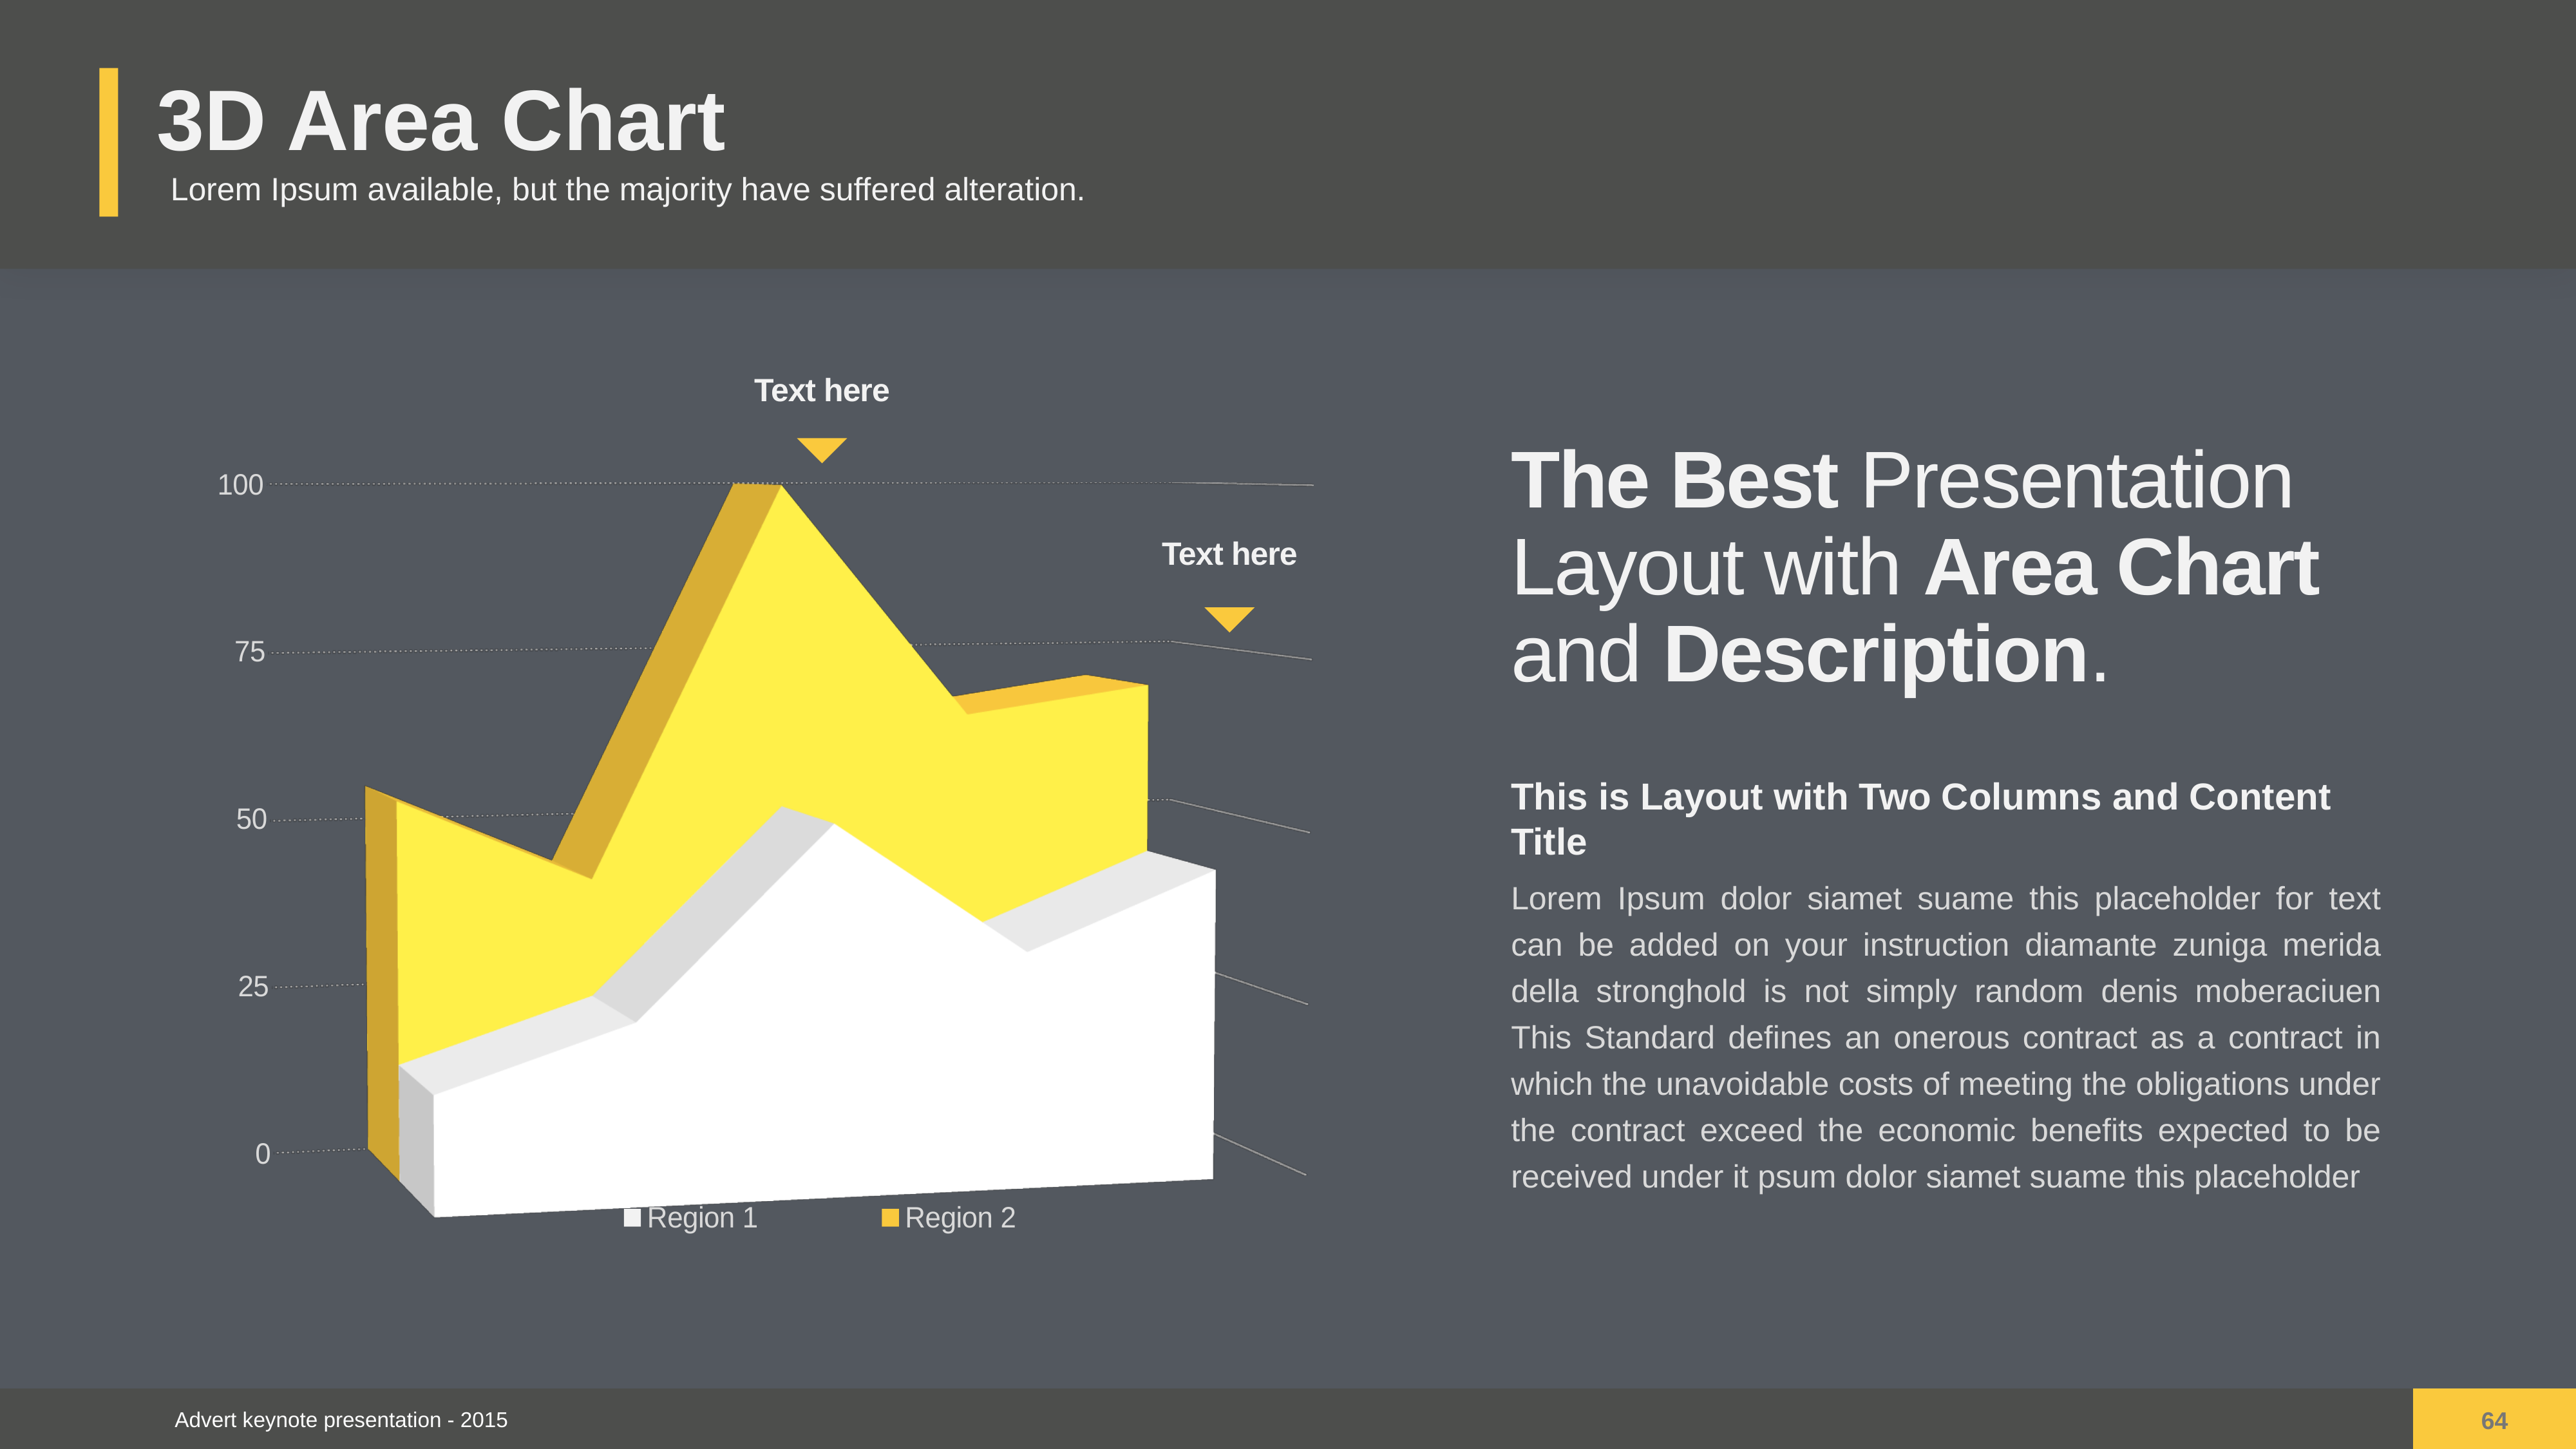

3D Area Chart
Lorem Ipsum available, but the majority have suffered alteration.
Text here

The Best Presentation Layout with Area Chart and Description.

[unsupported chart]

Text here

This is Layout with Two Columns and Content Title
Lorem Ipsum dolor siamet suame this placeholder for text can be added on your instruction diamante zuniga merida della stronghold is not simply random denis moberaciuen This Standard defines an onerous contract as a contract in which the unavoidable costs of meeting the obligations under the contract exceed the economic benefits expected to be received under it psum dolor siamet suame this placeholder
64